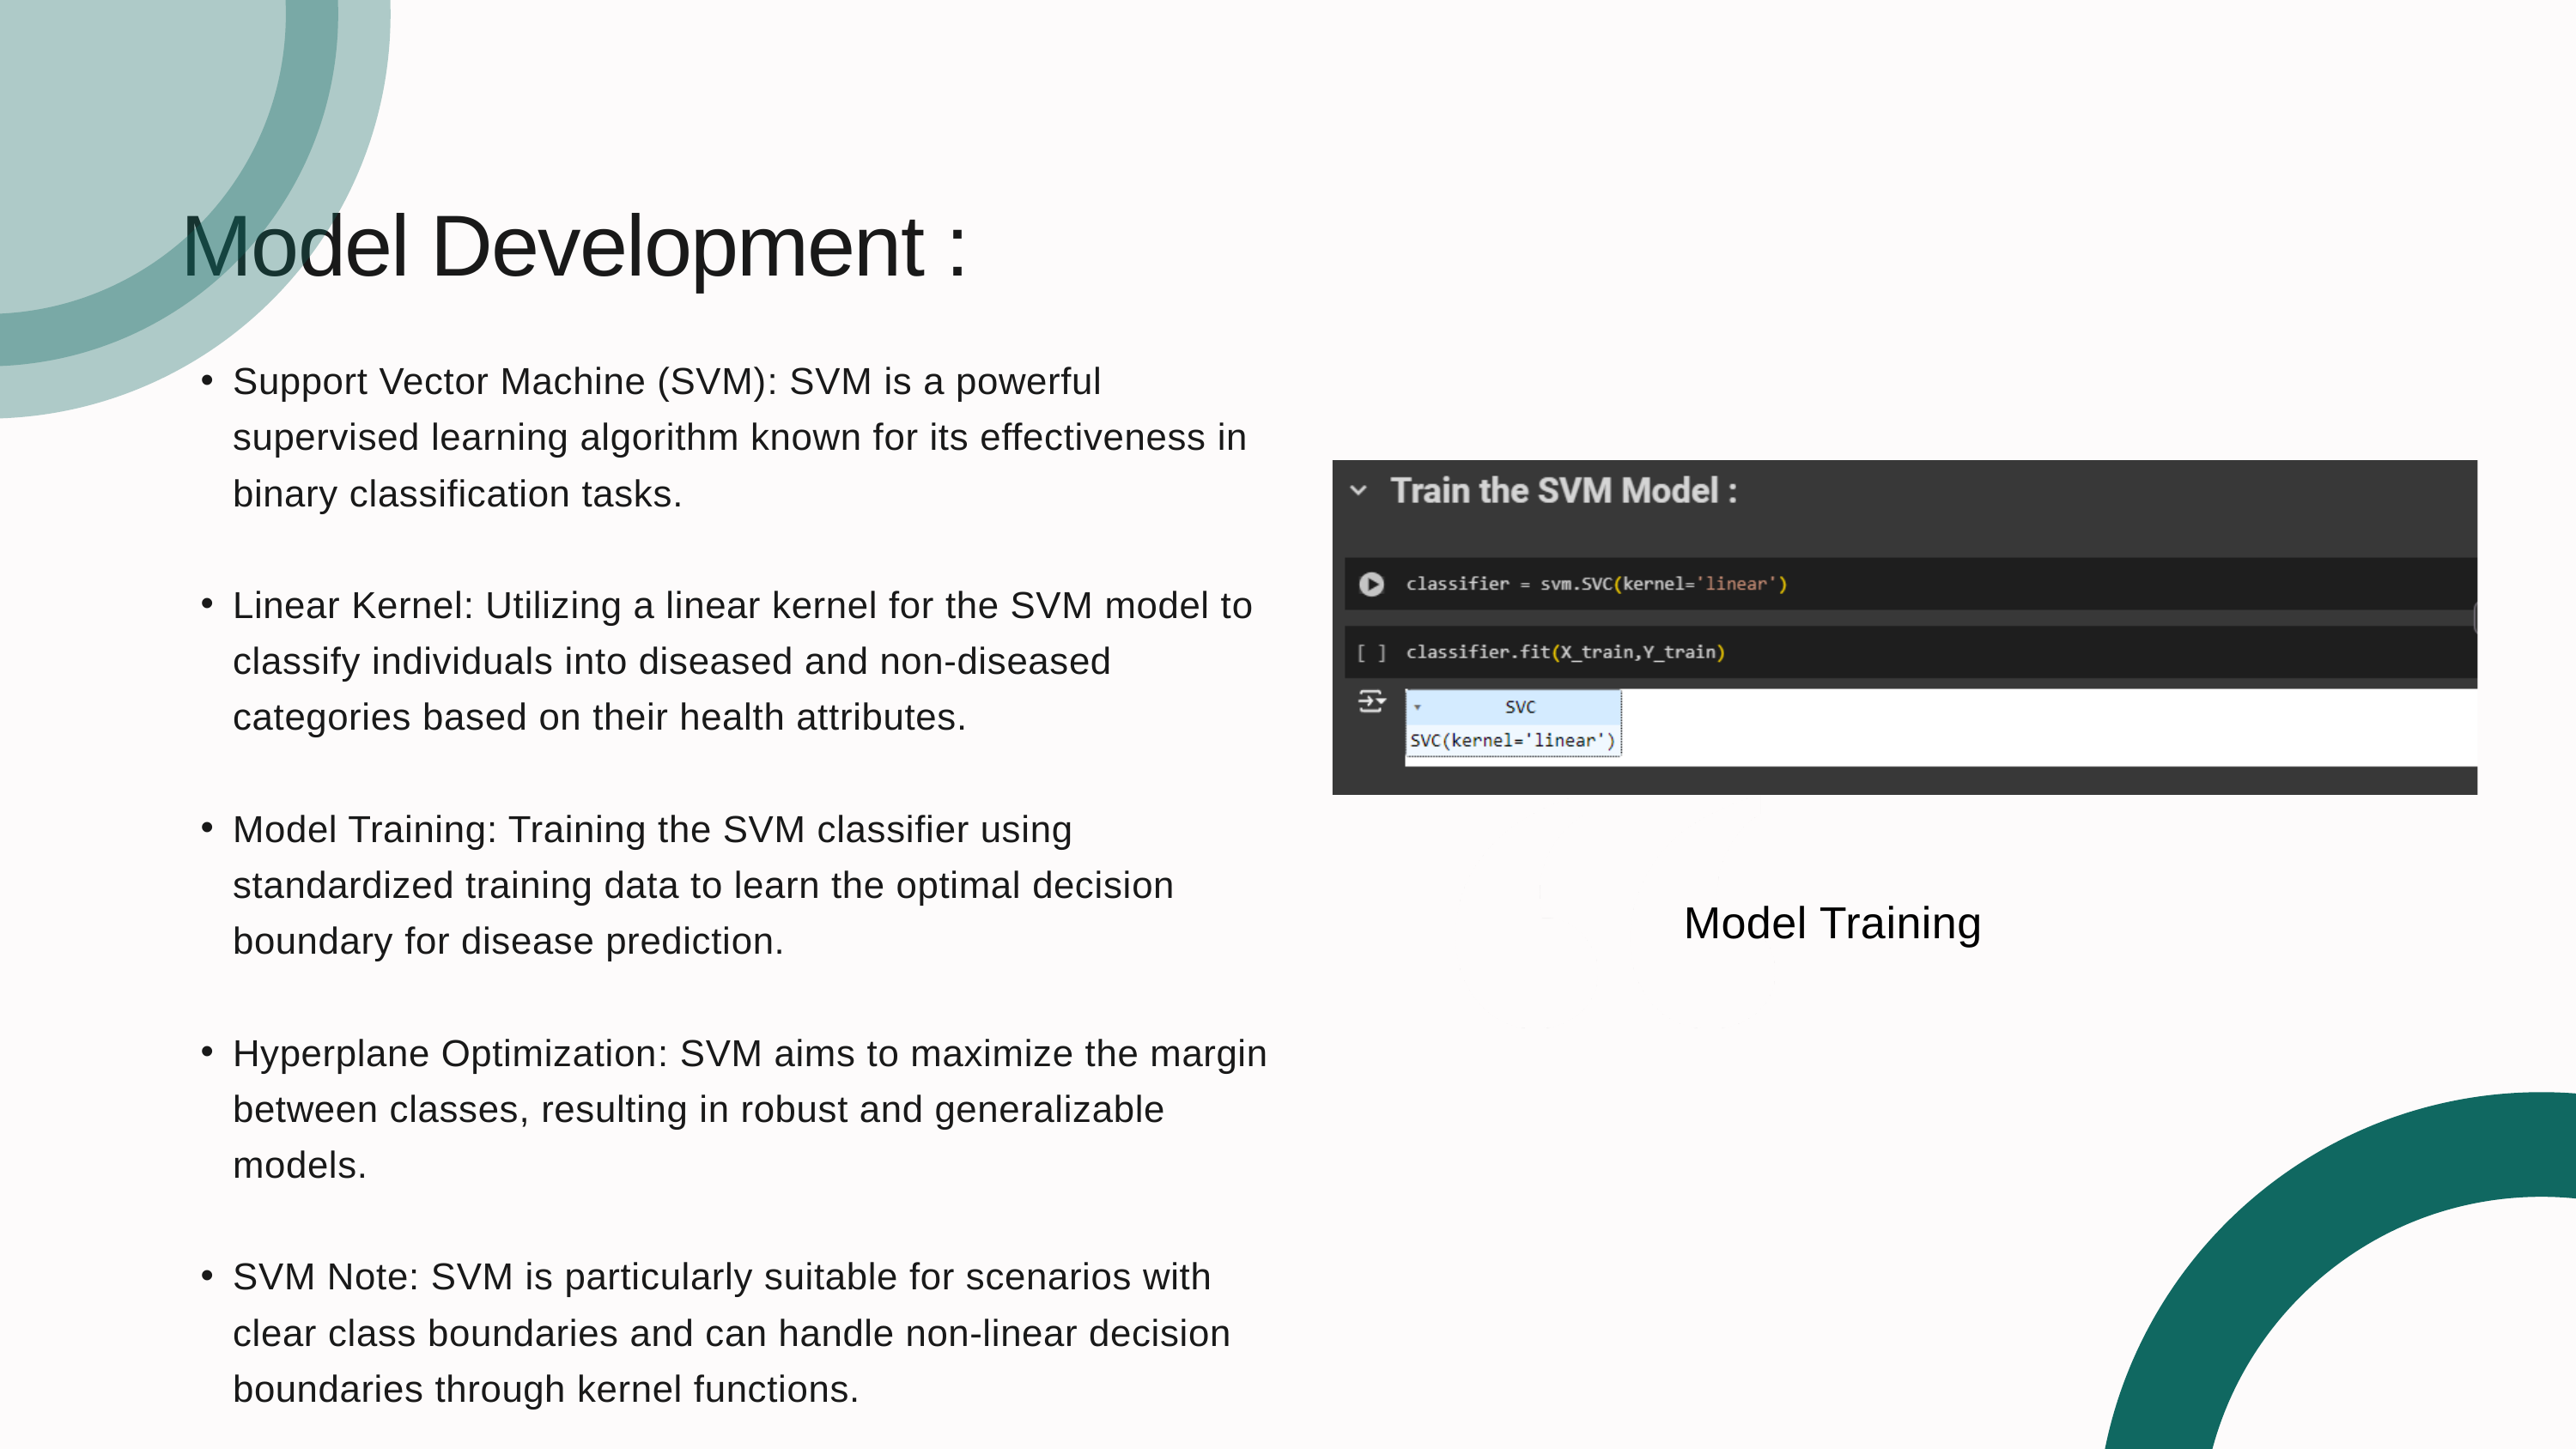

Model Development :
Support Vector Machine (SVM): SVM is a powerful supervised learning algorithm known for its effectiveness in binary classification tasks.

Linear Kernel: Utilizing a linear kernel for the SVM model to classify individuals into diseased and non-diseased categories based on their health attributes.

Model Training: Training the SVM classifier using standardized training data to learn the optimal decision boundary for disease prediction.

Hyperplane Optimization: SVM aims to maximize the margin between classes, resulting in robust and generalizable models.

SVM Note: SVM is particularly suitable for scenarios with clear class boundaries and can handle non-linear decision boundaries through kernel functions.

Model Training